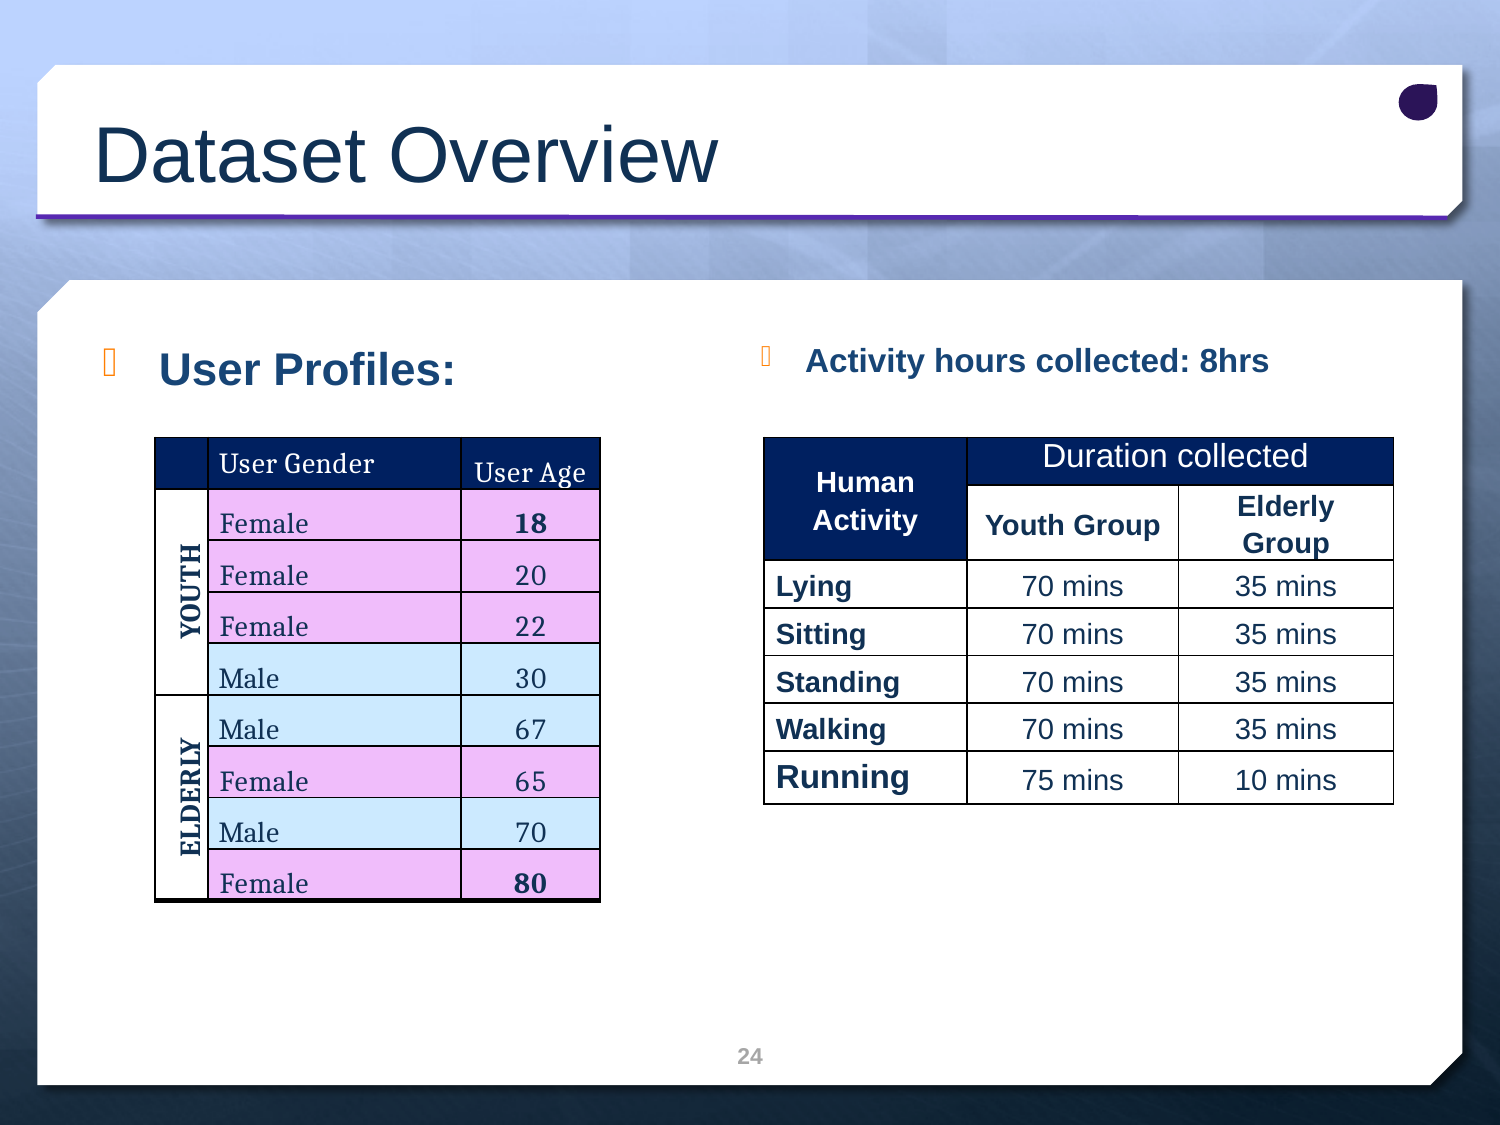

# Dataset Overview
Activity hours collected: 8hrs

User Profiles:

|  | User Gender | User Age |
| --- | --- | --- |
| YOUTH | Female | 18 |
|  | Female | 20 |
|  | Female | 22 |
|  | Male | 30 |
| ELDERLY | Male | 67 |
|  | Female | 65 |
|  | Male | 70 |
|  | Female | 80 |
| Human Activity | Duration collected |  |
| --- | --- | --- |
|  | Youth Group | Elderly Group |
| Lying | 70 mins | 35 mins |
| Sitting | 70 mins | 35 mins |
| Standing | 70 mins | 35 mins |
| Walking | 70 mins | 35 mins |
| Running | 75 mins | 10 mins |
24

Note: Some elderly volunteers were unfit to perform the running motion. Hence, some running motions are not collected.